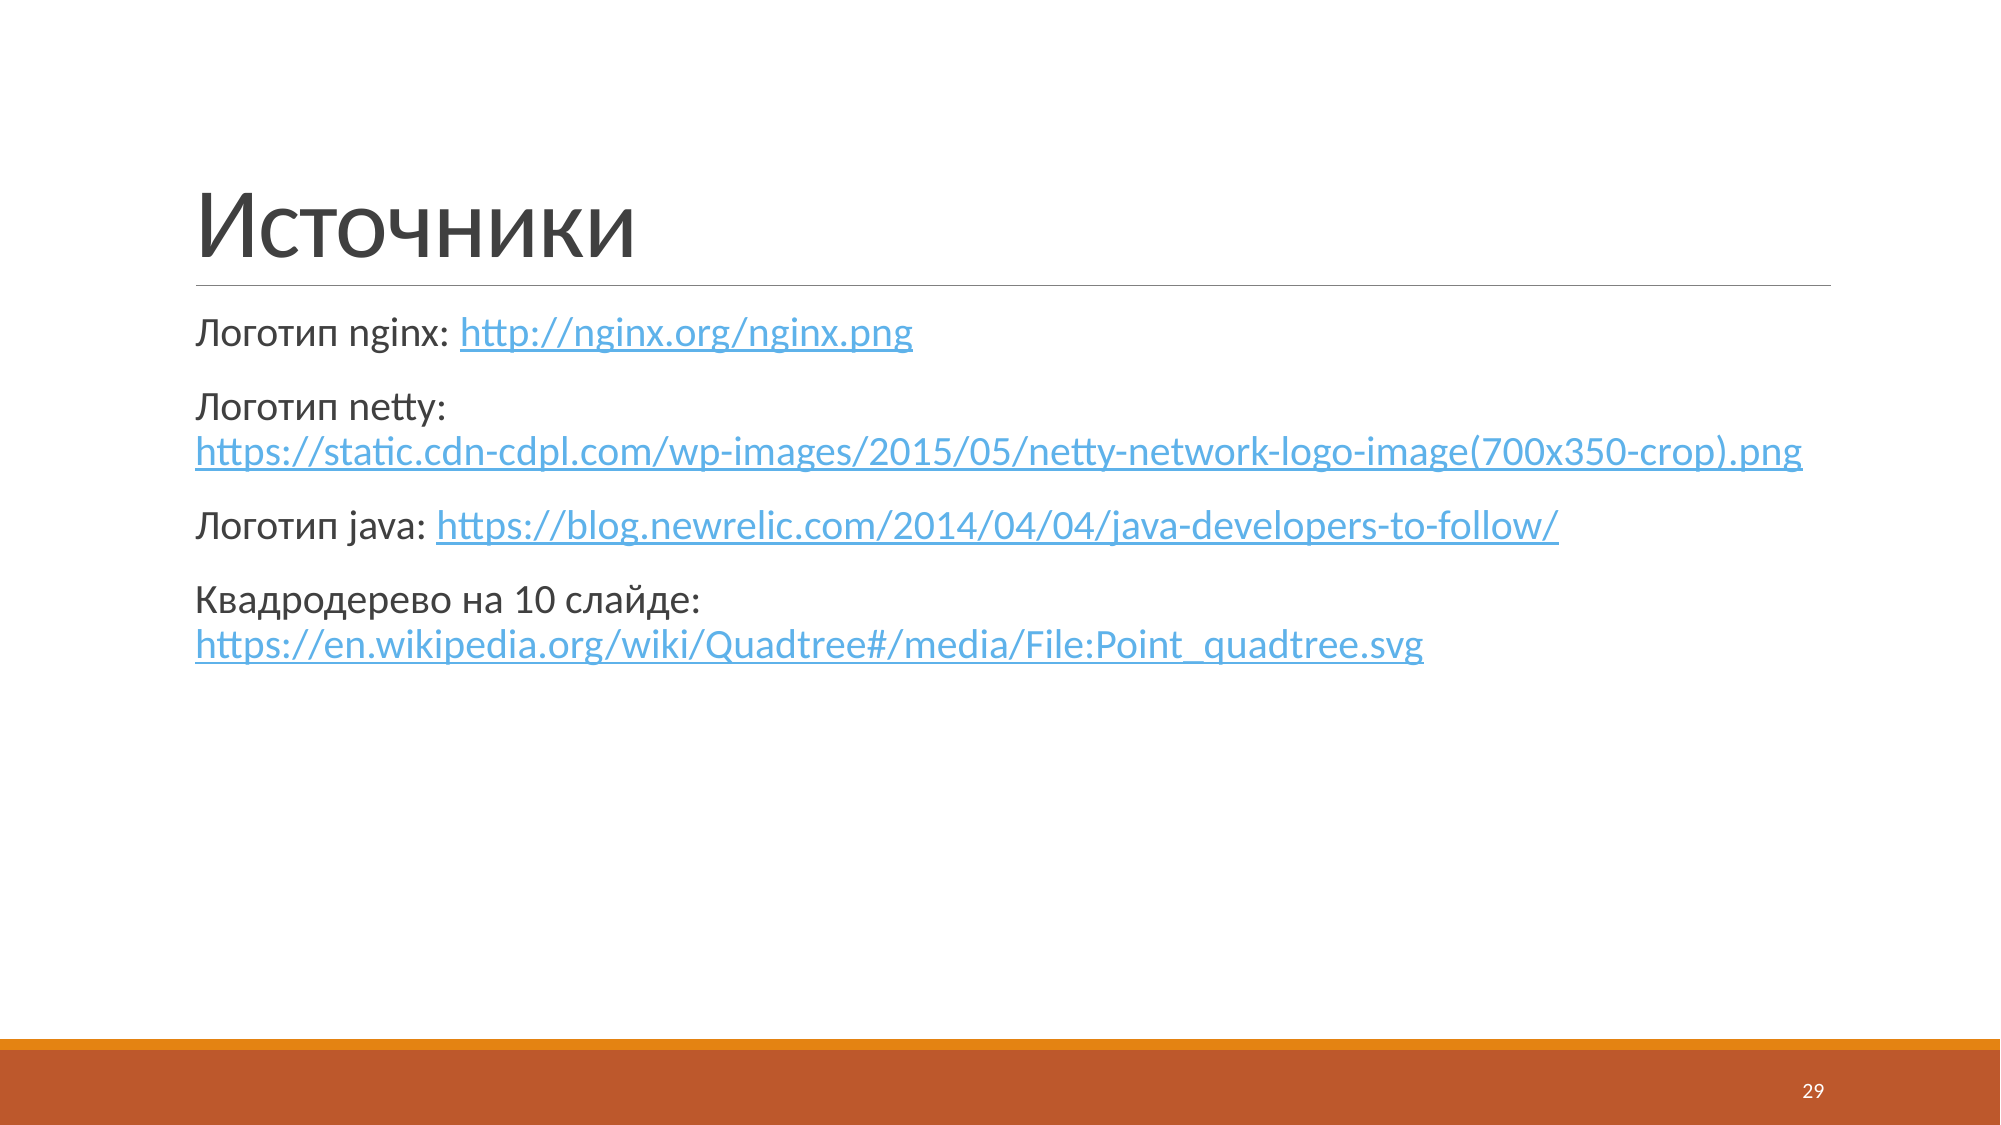

# Источники
Логотип nginx: http://nginx.org/nginx.png
Логотип netty: https://static.cdn-cdpl.com/wp-images/2015/05/netty-network-logo-image(700x350-crop).png
Логотип java: https://blog.newrelic.com/2014/04/04/java-developers-to-follow/
Квадродерево на 10 слайде: https://en.wikipedia.org/wiki/Quadtree#/media/File:Point_quadtree.svg

29